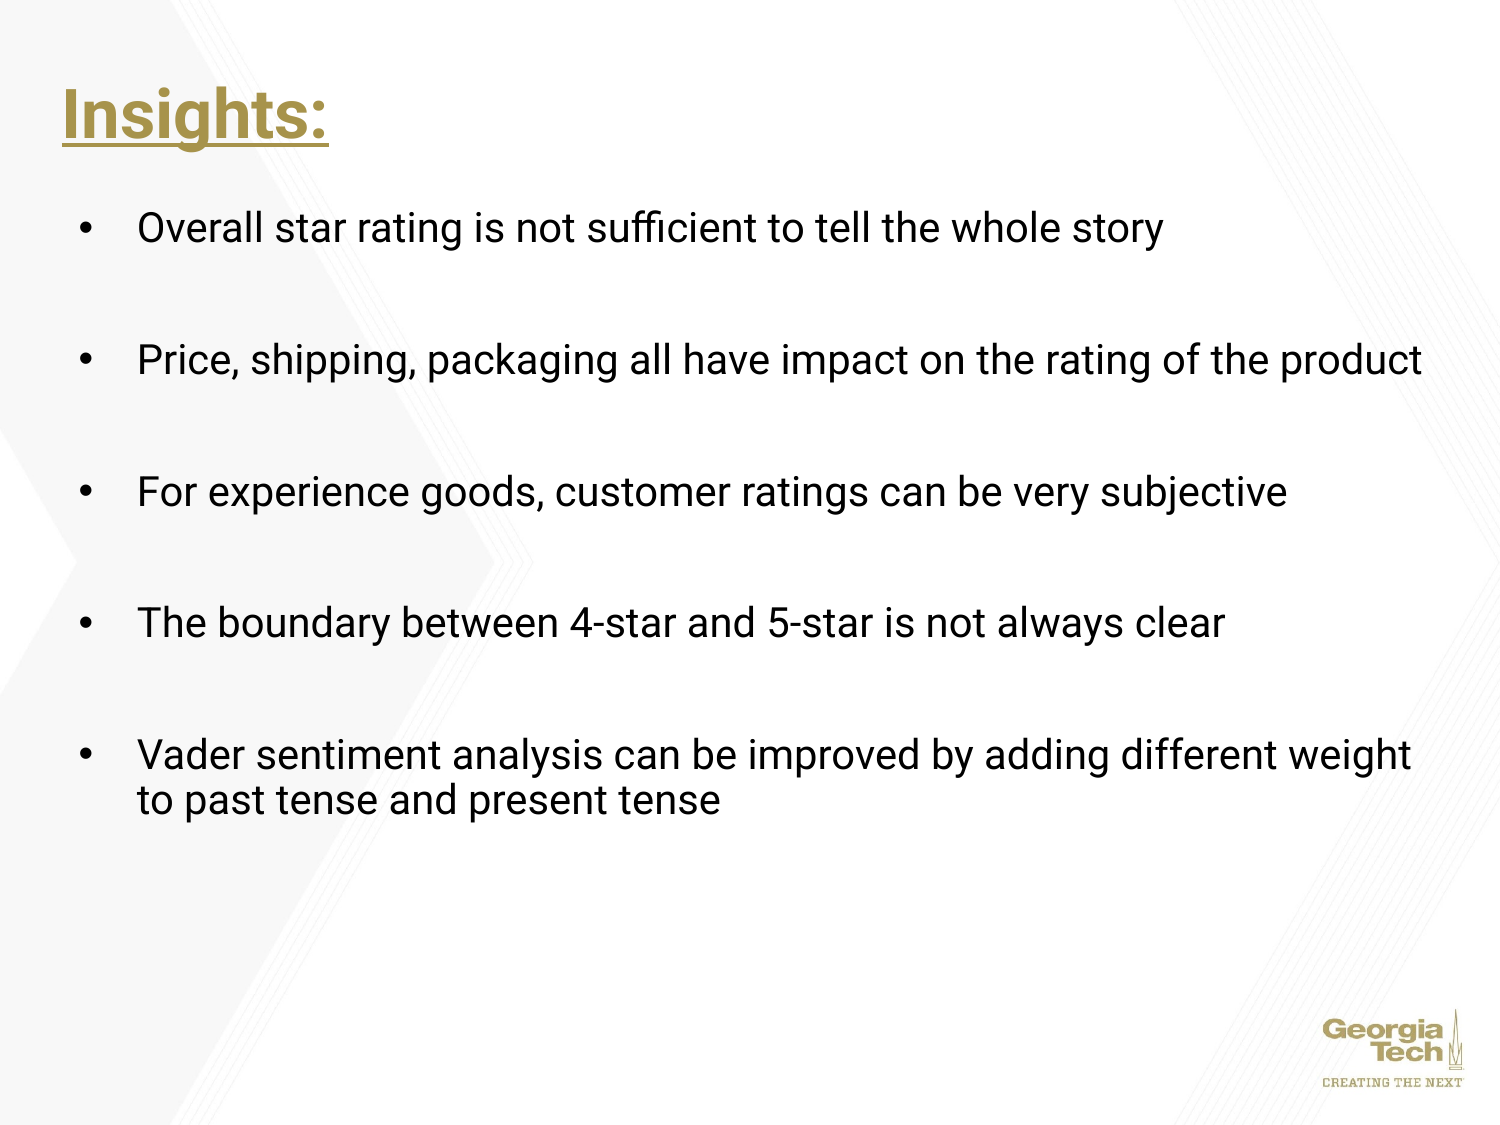

# Insights:
Overall star rating is not sufficient to tell the whole story

Price, shipping, packaging all have impact on the rating of the product

For experience goods, customer ratings can be very subjective

The boundary between 4-star and 5-star is not always clear

Vader sentiment analysis can be improved by adding different weight to past tense and present tense